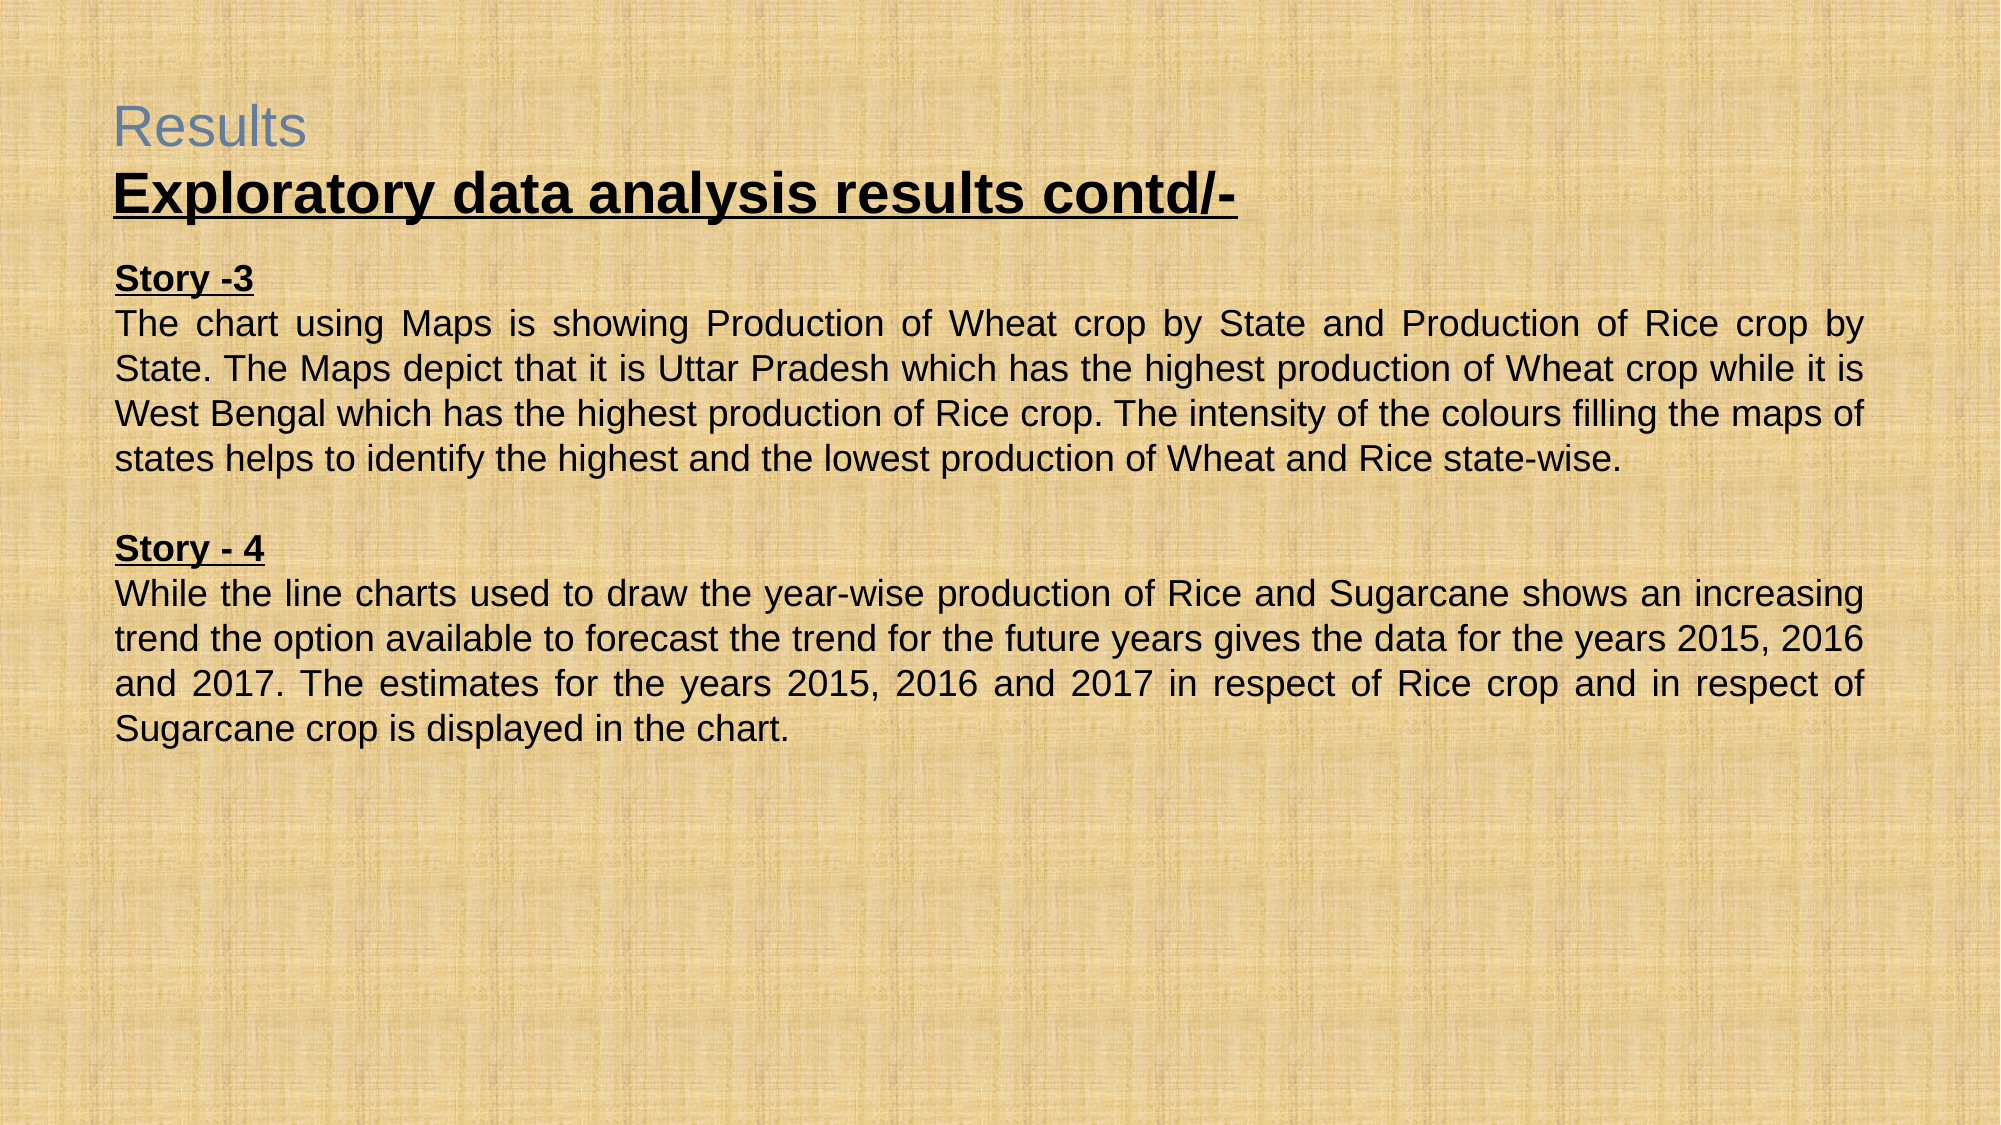

Results
Exploratory data analysis results contd/-
Story -3
The chart using Maps is showing Production of Wheat crop by State and Production of Rice crop by State. The Maps depict that it is Uttar Pradesh which has the highest production of Wheat crop while it is West Bengal which has the highest production of Rice crop. The intensity of the colours filling the maps of states helps to identify the highest and the lowest production of Wheat and Rice state-wise.

Story - 4
While the line charts used to draw the year-wise production of Rice and Sugarcane shows an increasing trend the option available to forecast the trend for the future years gives the data for the years 2015, 2016 and 2017. The estimates for the years 2015, 2016 and 2017 in respect of Rice crop and in respect of Sugarcane crop is displayed in the chart.